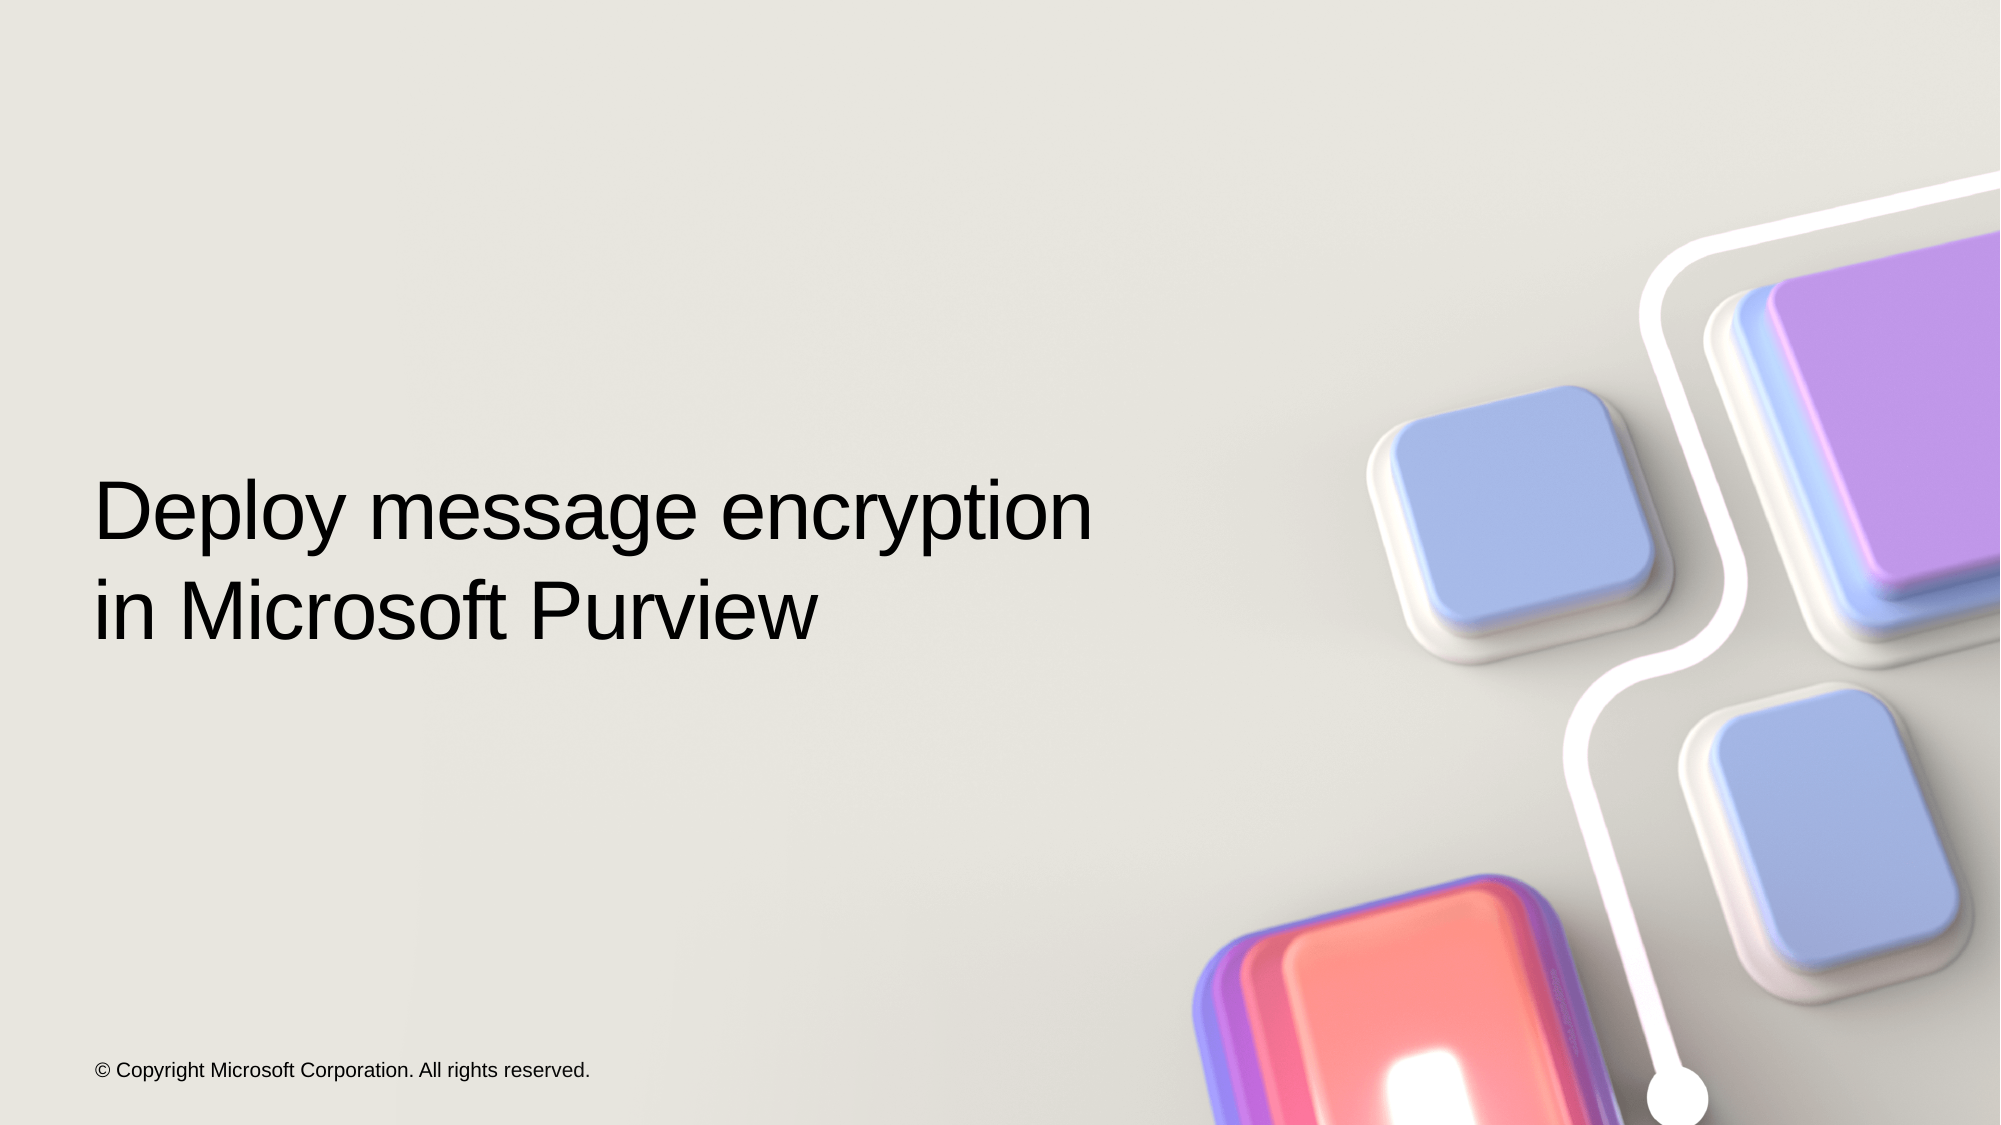

# Deploy message encryption in Microsoft Purview